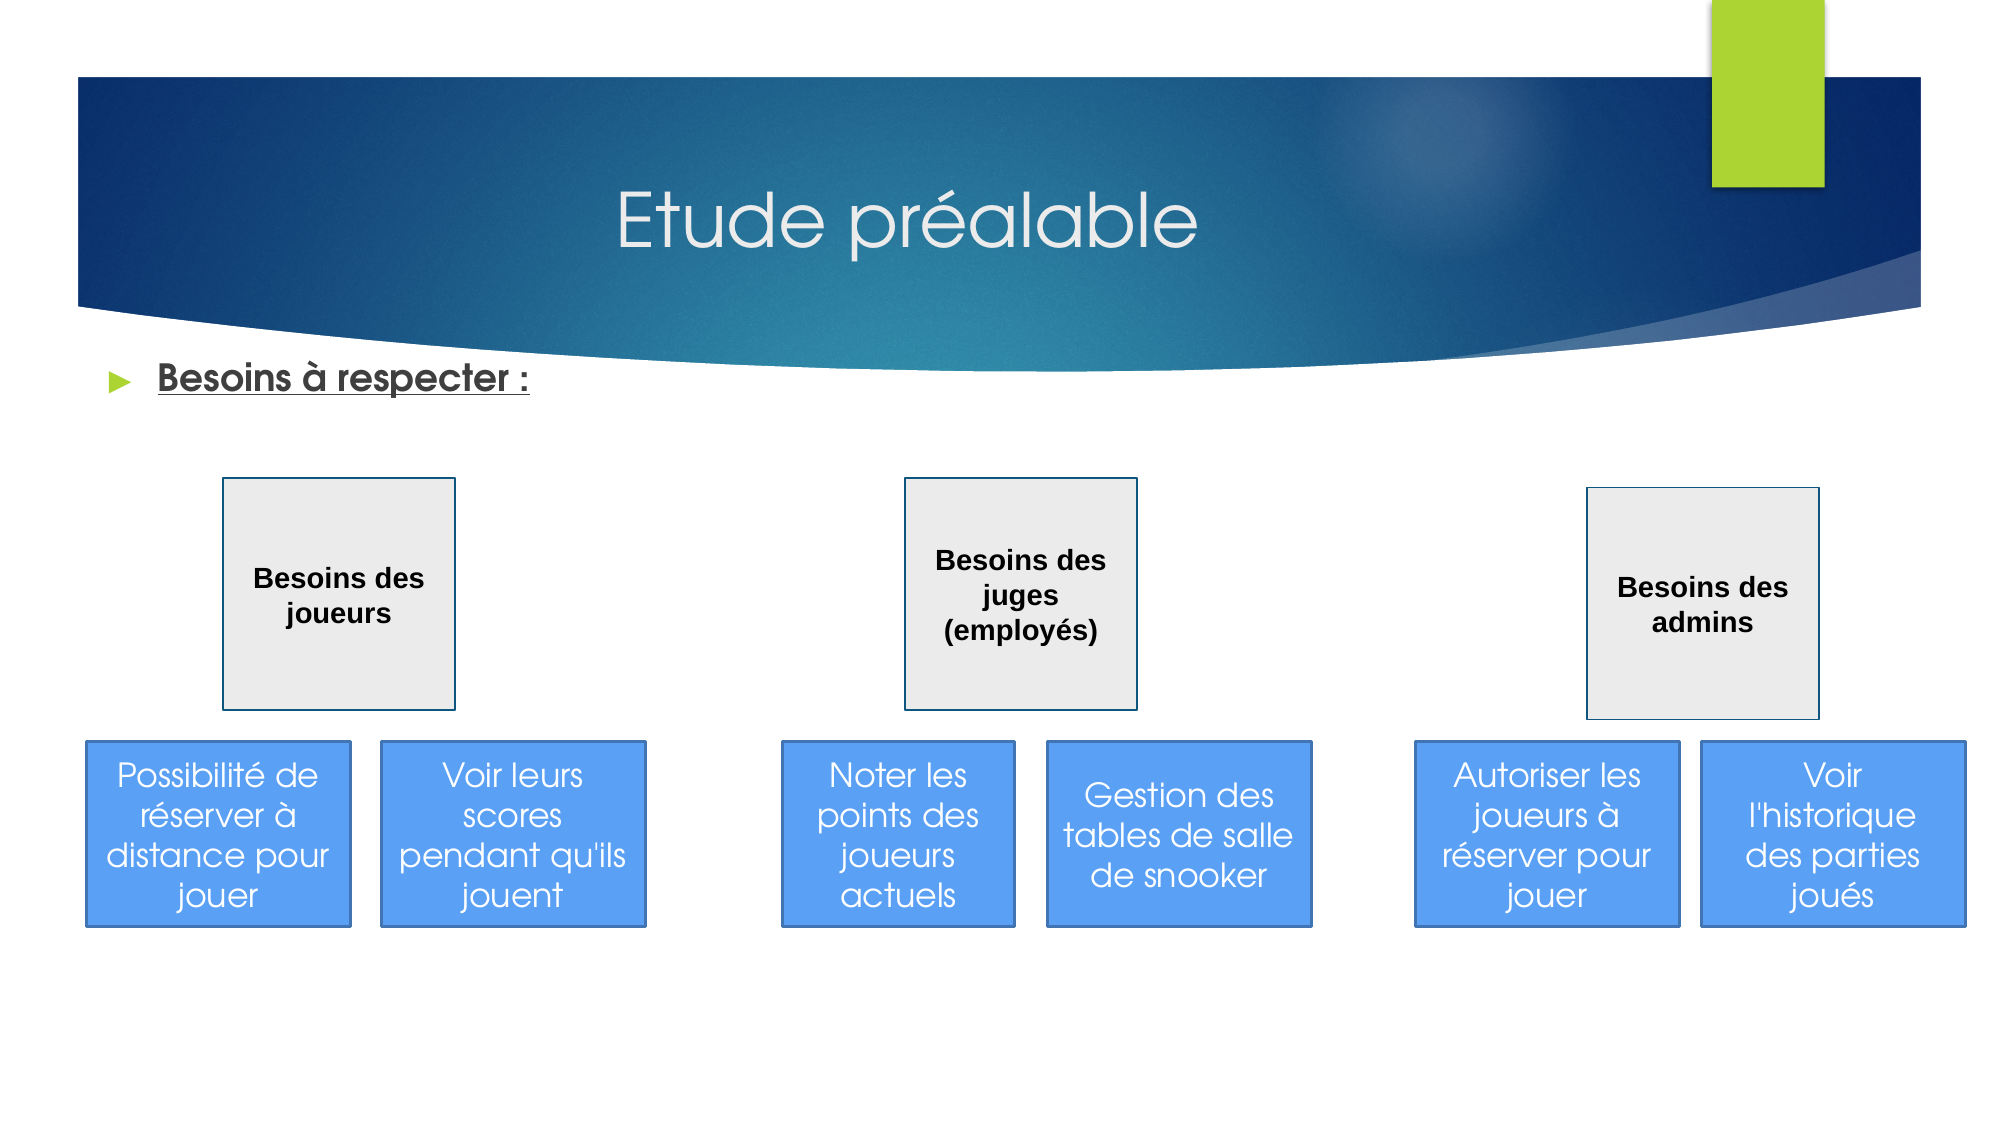

# Etude préalable
Besoins à respecter :

Besoins des joueurs
Besoins des juges (employés)
Besoins des admins
Possibilité de réserver à distance pour jouer
Voir leurs scores pendant qu'ils jouent
Noter les points des joueurs actuels
Gestion des tables de salle de snooker
Autoriser les joueurs à réserver pour jouer
Voir l'historique des parties joués